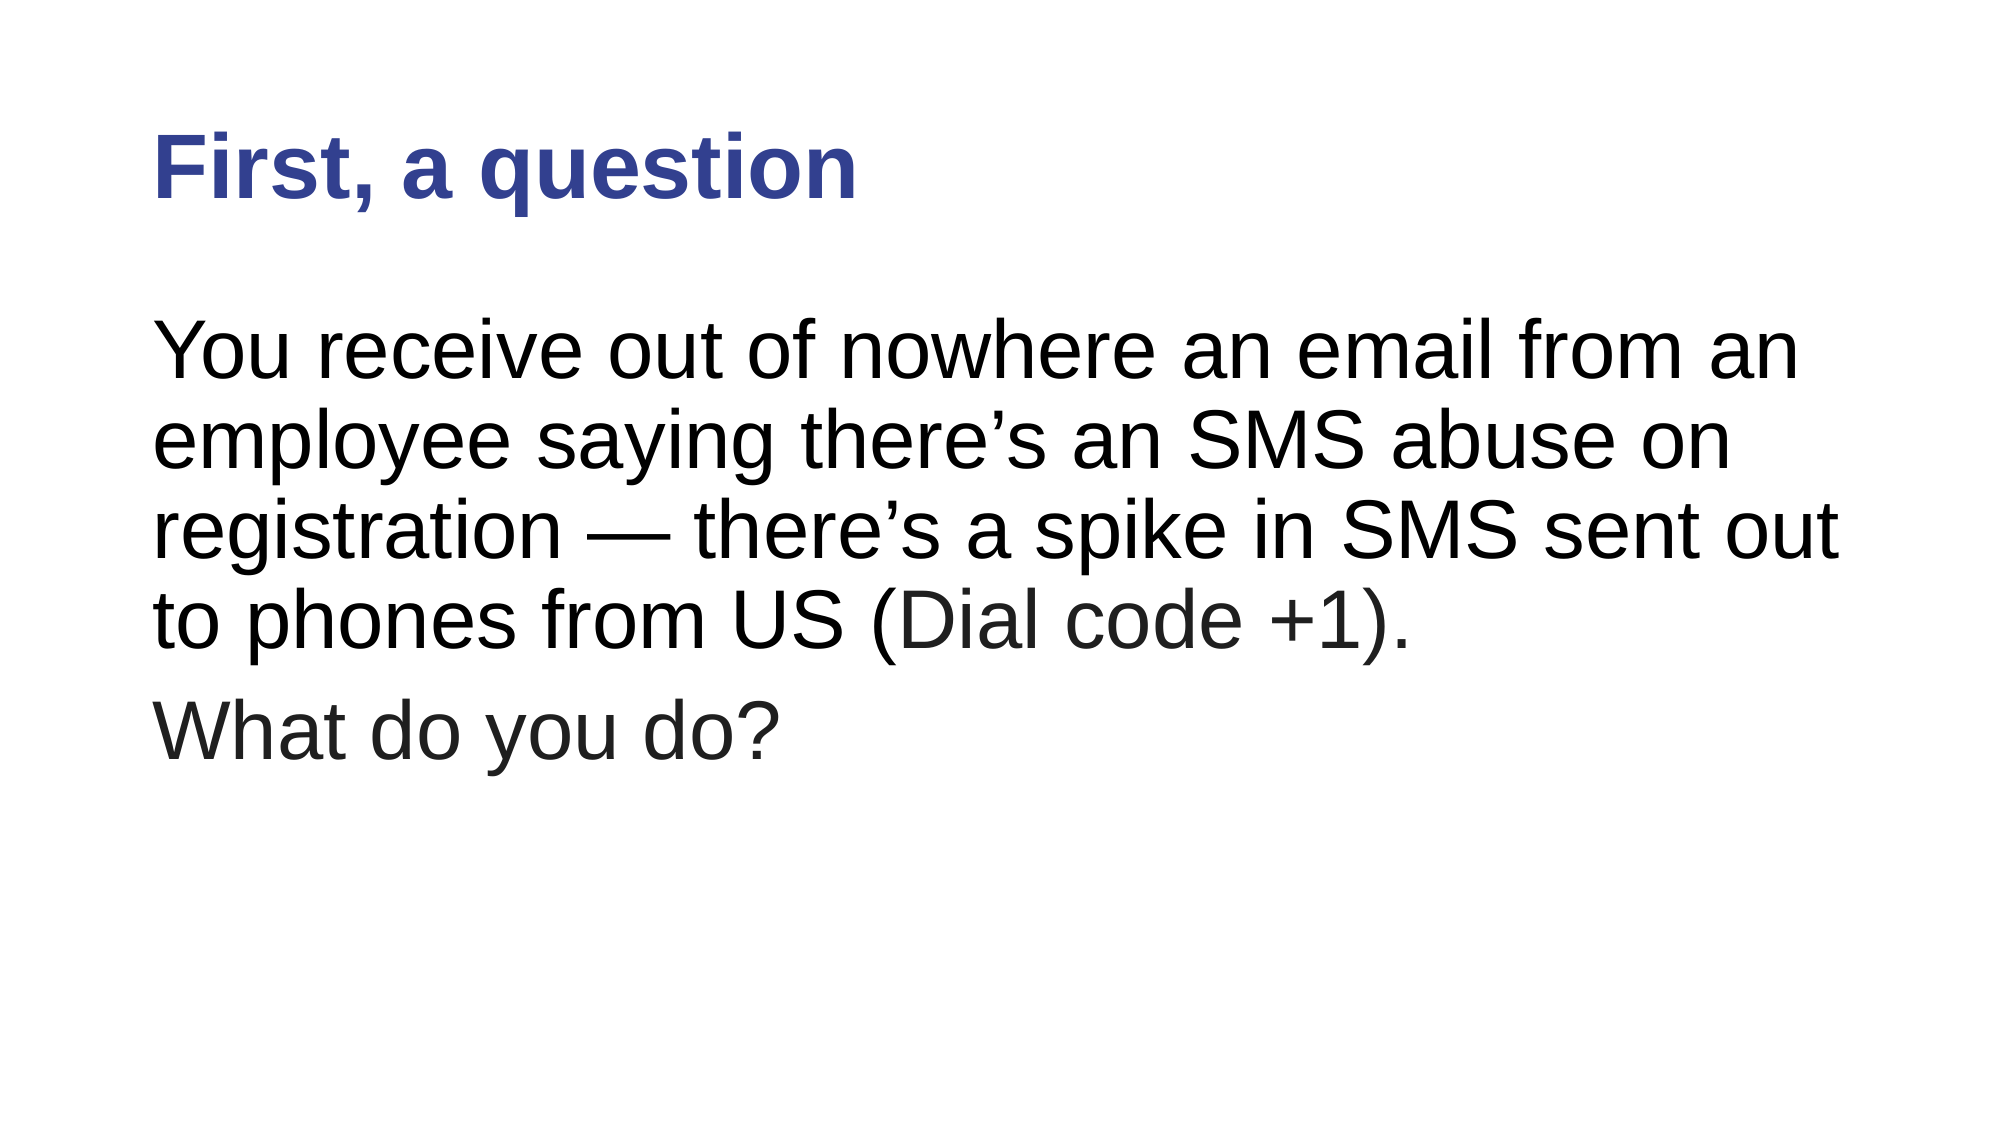

# First, a question
You receive out of nowhere an email from an employee saying there’s an SMS abuse on registration — there’s a spike in SMS sent out to phones from US (‎Dial code ‎+1).
What do you do?